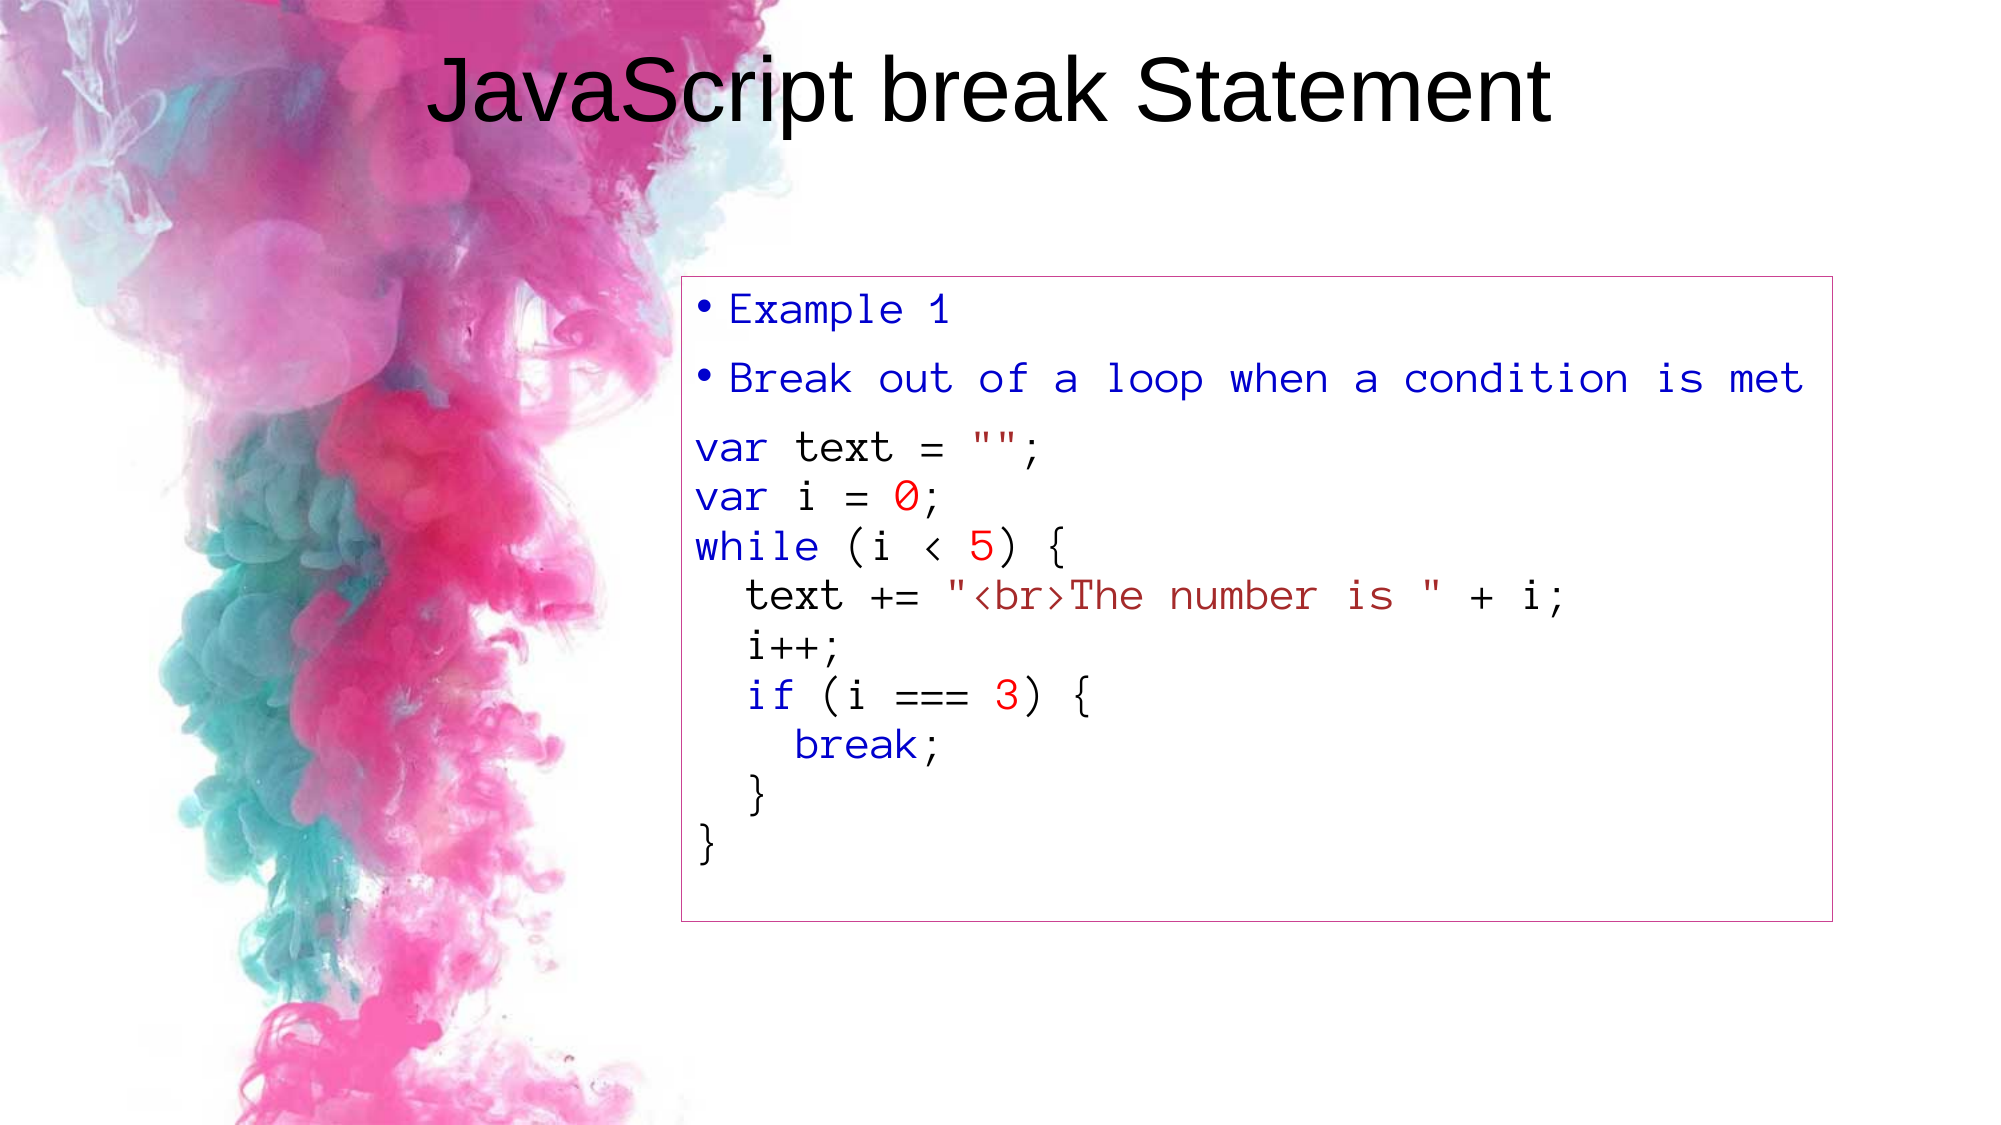

# JavaScript break Statement
Example 1
Break out of a loop when a condition is met
var text = "";
var i = 0;
while (i < 5) {
  text += "<br>The number is " + i;
  i++;
  if (i === 3) {
    break;
  }
}